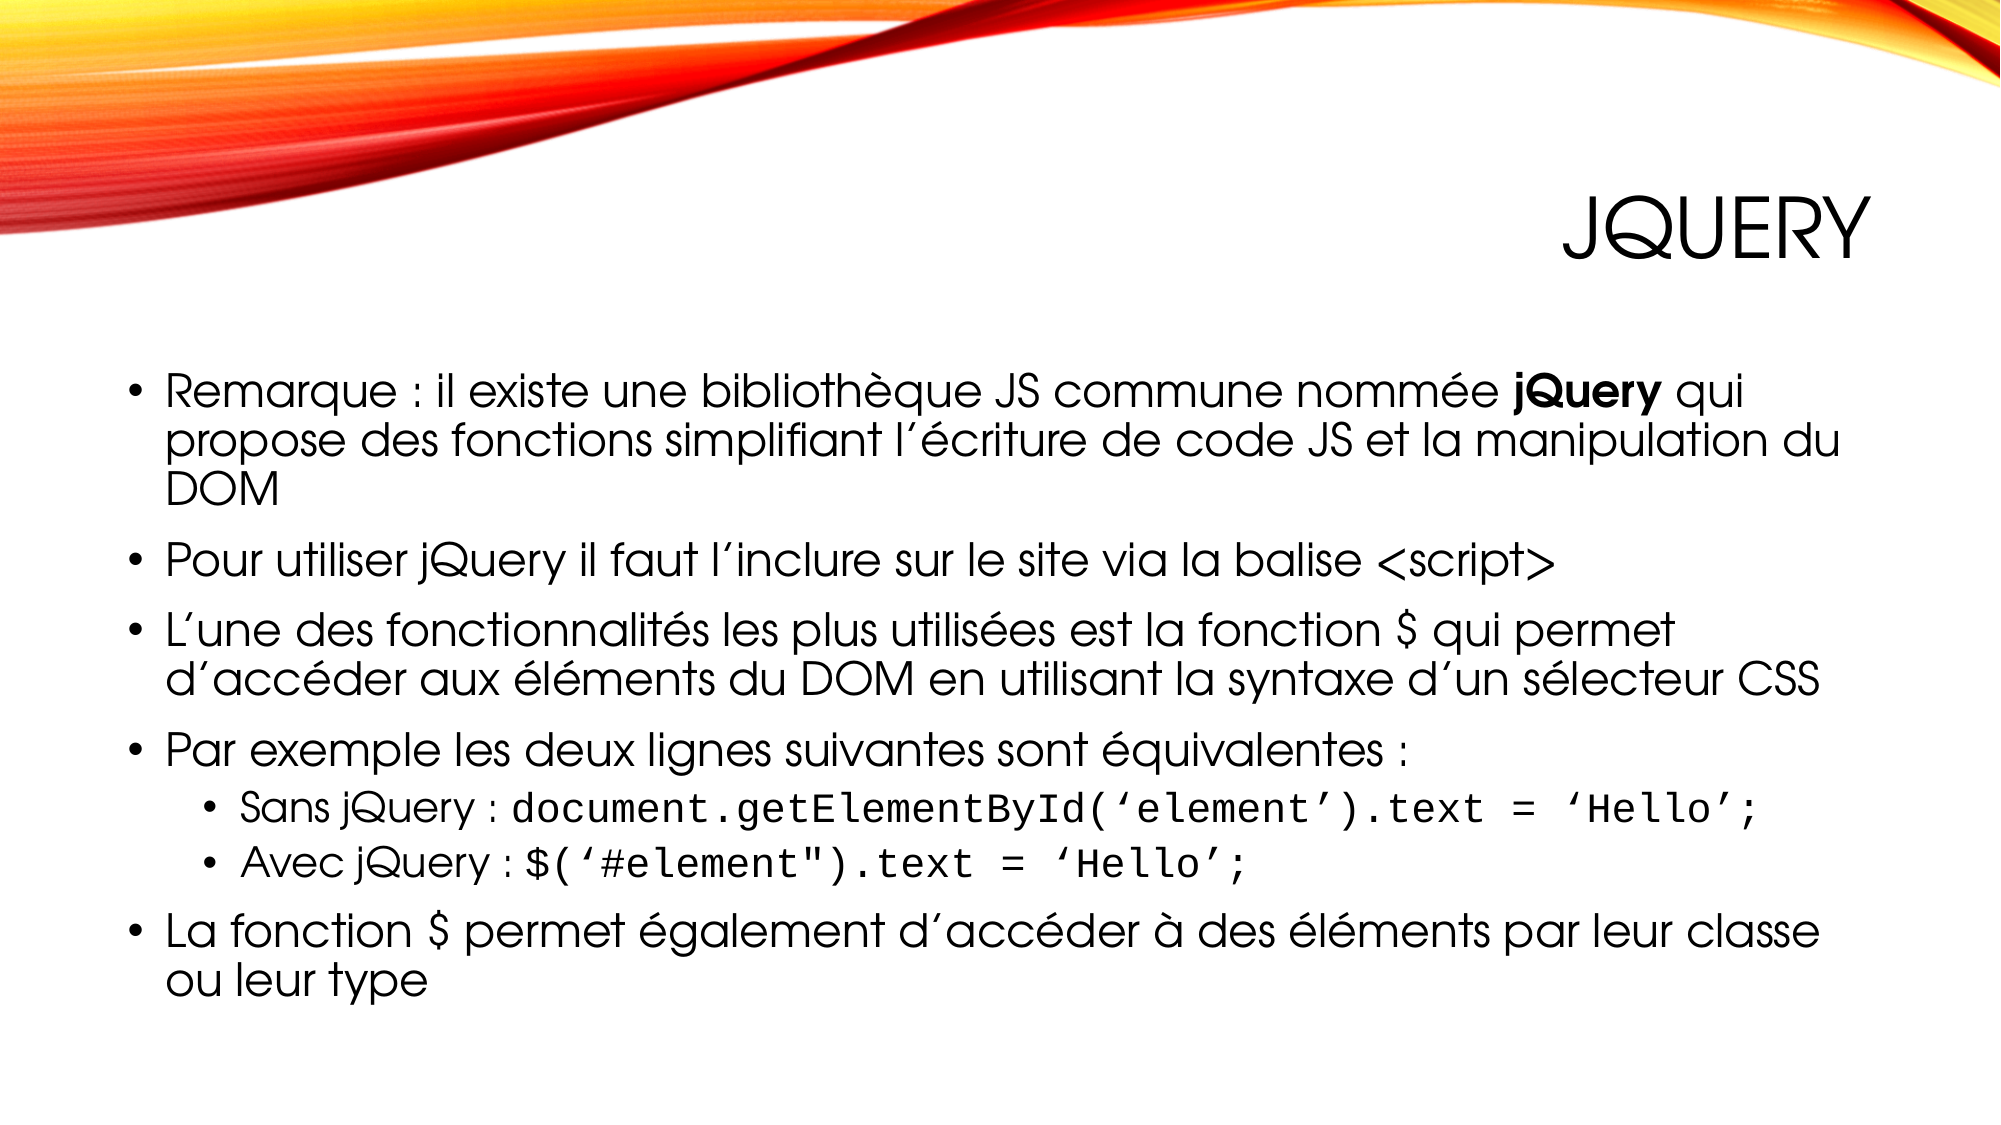

# JQuery
Remarque : il existe une bibliothèque JS commune nommée jQuery qui propose des fonctions simplifiant l’écriture de code JS et la manipulation du DOM
Pour utiliser jQuery il faut l’inclure sur le site via la balise <script>
L’une des fonctionnalités les plus utilisées est la fonction $ qui permet d’accéder aux éléments du DOM en utilisant la syntaxe d’un sélecteur CSS
Par exemple les deux lignes suivantes sont équivalentes :
Sans jQuery : document.getElementById(‘element’).text = ‘Hello’;
Avec jQuery : $(‘#element").text = ‘Hello’;
La fonction $ permet également d’accéder à des éléments par leur classe ou leur type